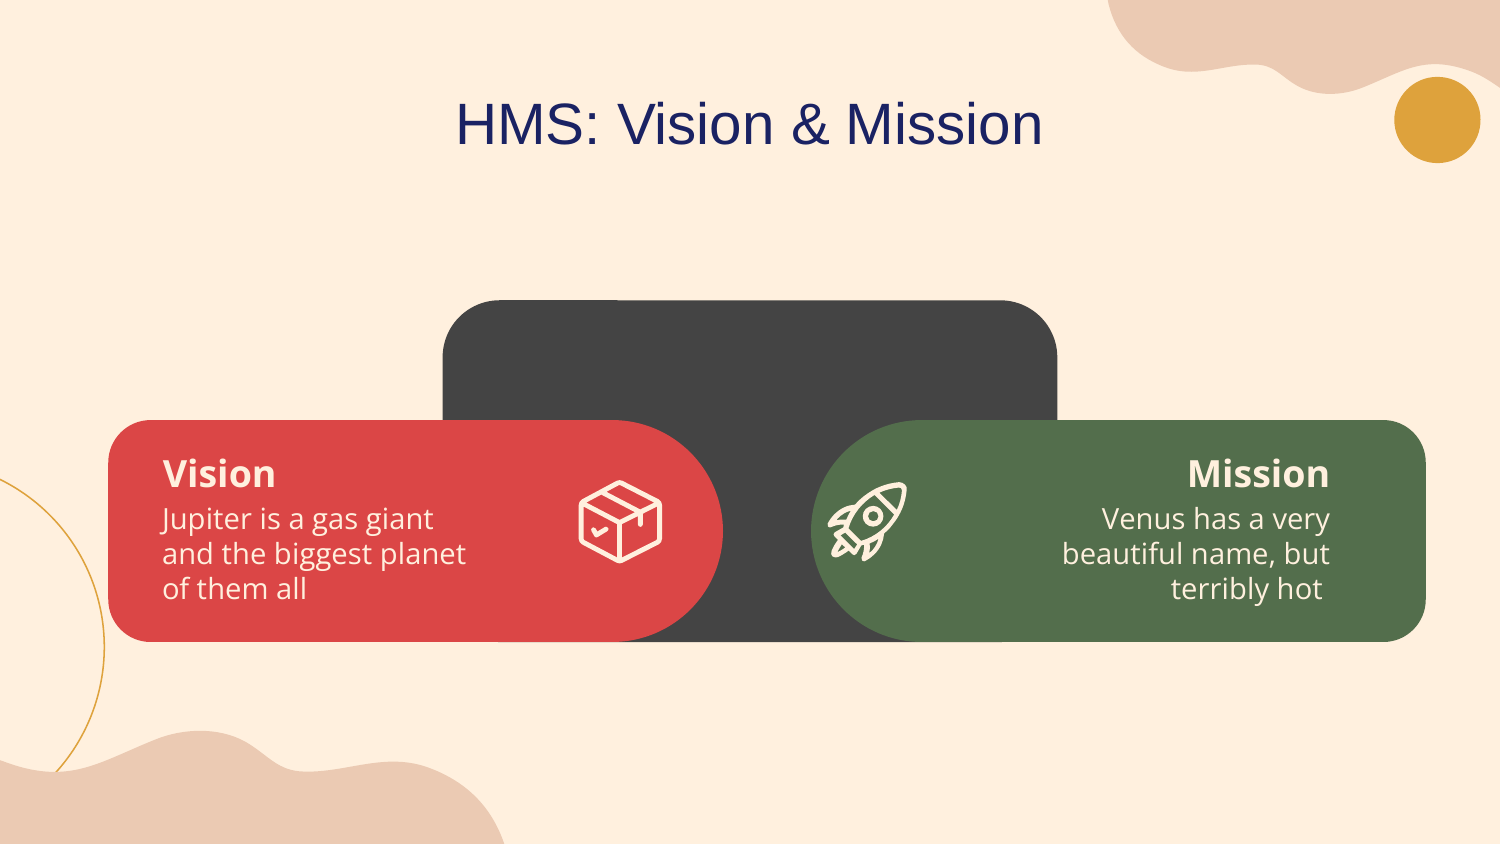

# HMS: Vision & Mission

Vision
Mission

Jupiter is a gas giant and the biggest planet of them all
Venus has a very beautiful name, but terribly hot